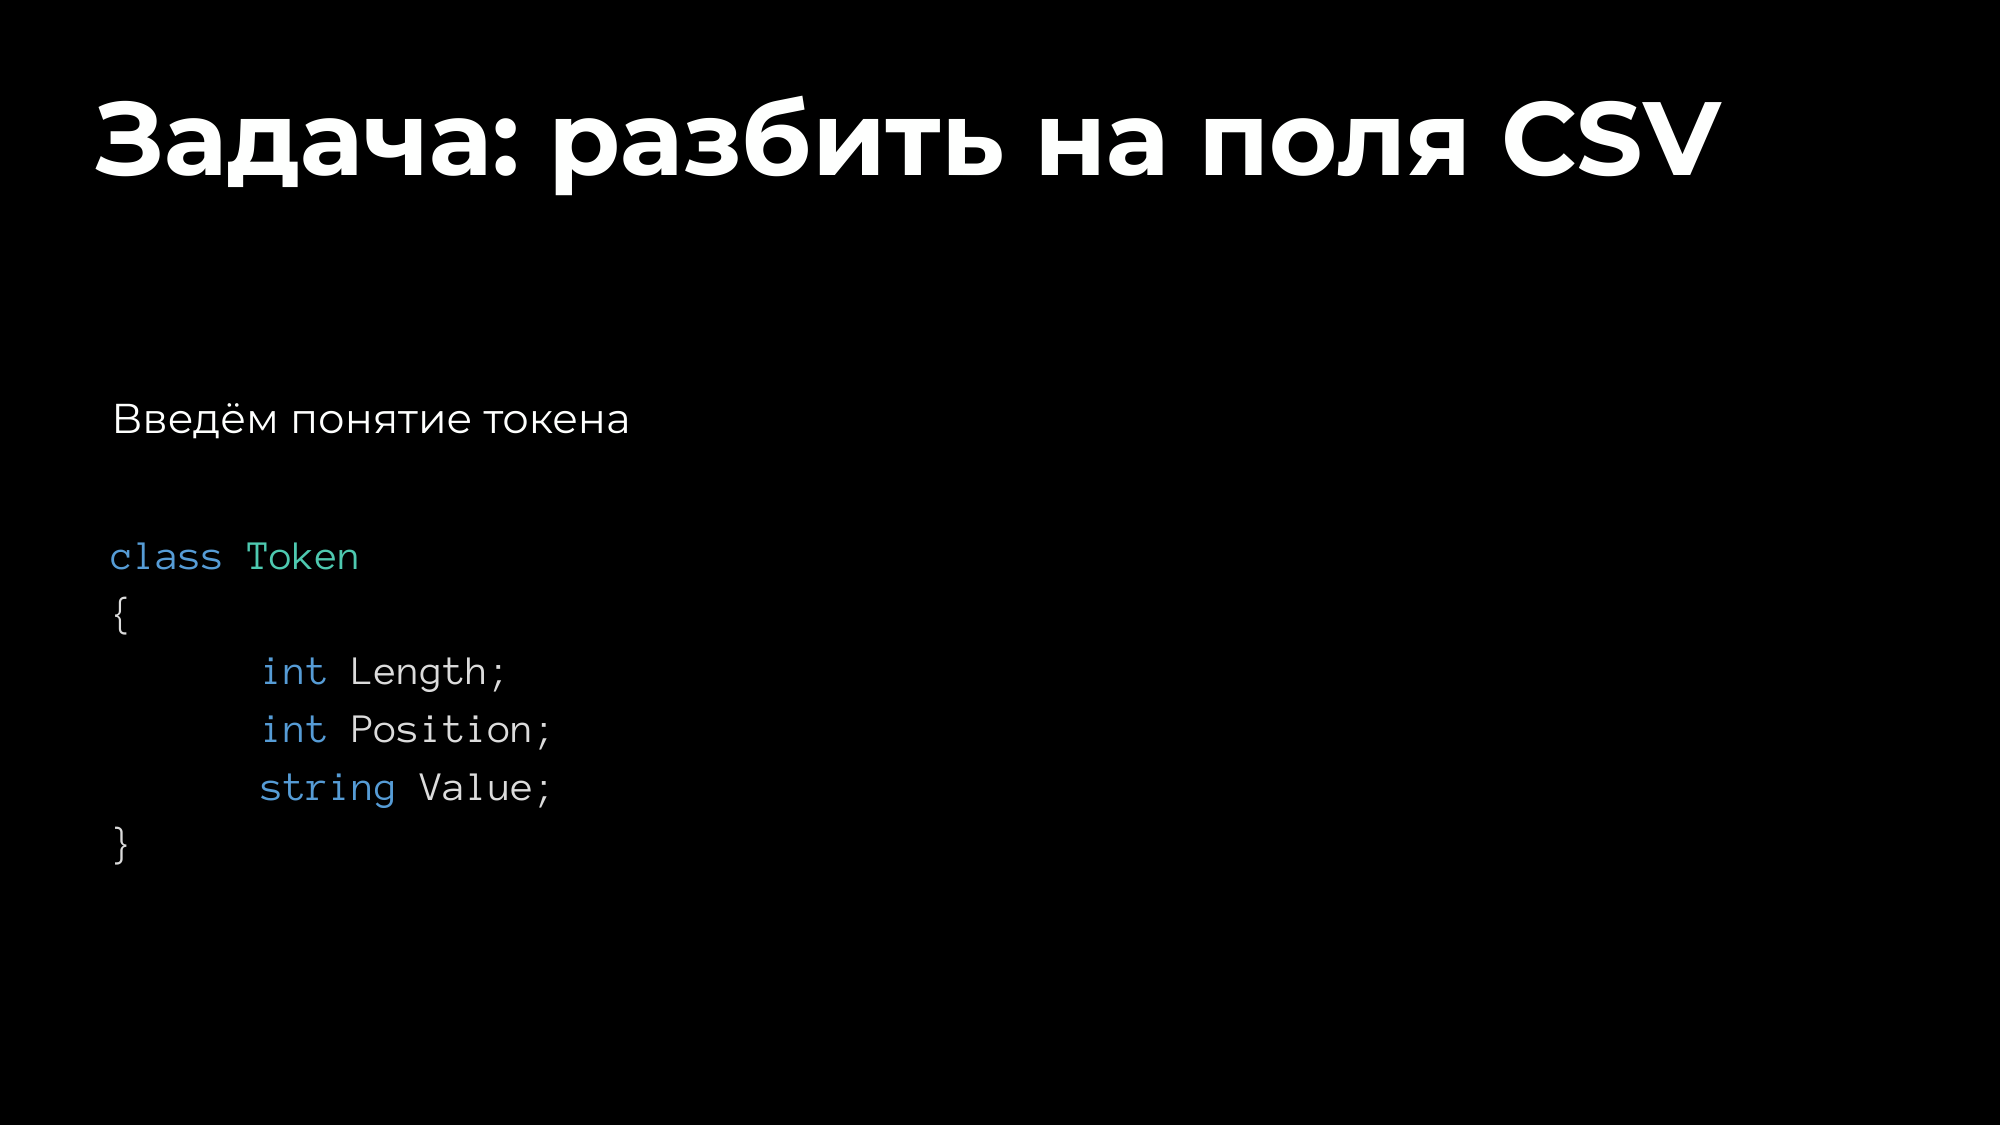

# Задача: разбить на поля CSV
Введём понятие токена

class Token
{
 	int Length;
 	int Position;
 	string Value;
}